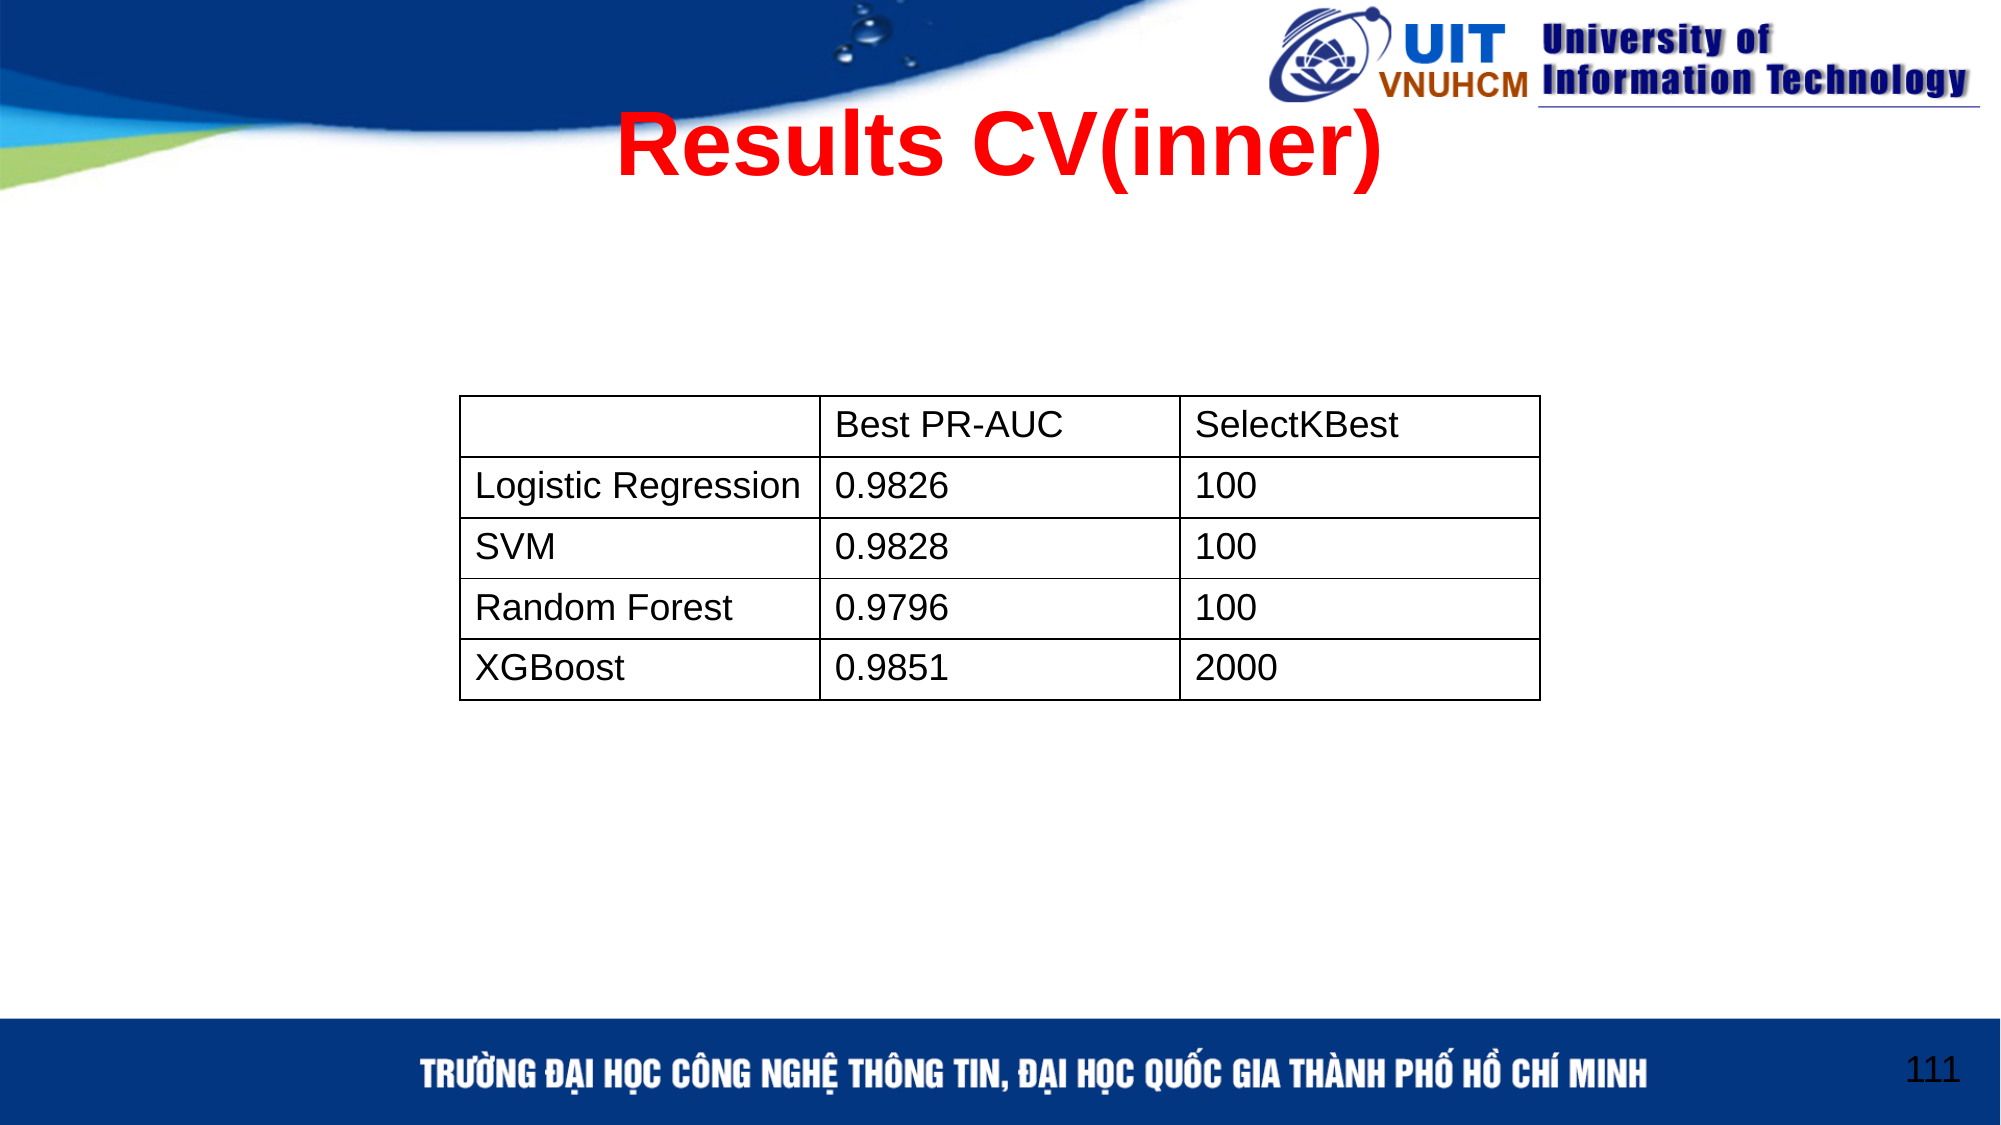

# Results CV(inner)
|  | Best PR-AUC | SelectKBest |
| --- | --- | --- |
| Logistic Regression | 0.9826 | 100 |
| SVM | 0.9828 | 100 |
| Random Forest | 0.9796 | 100 |
| XGBoost | 0.9851 | 2000 |